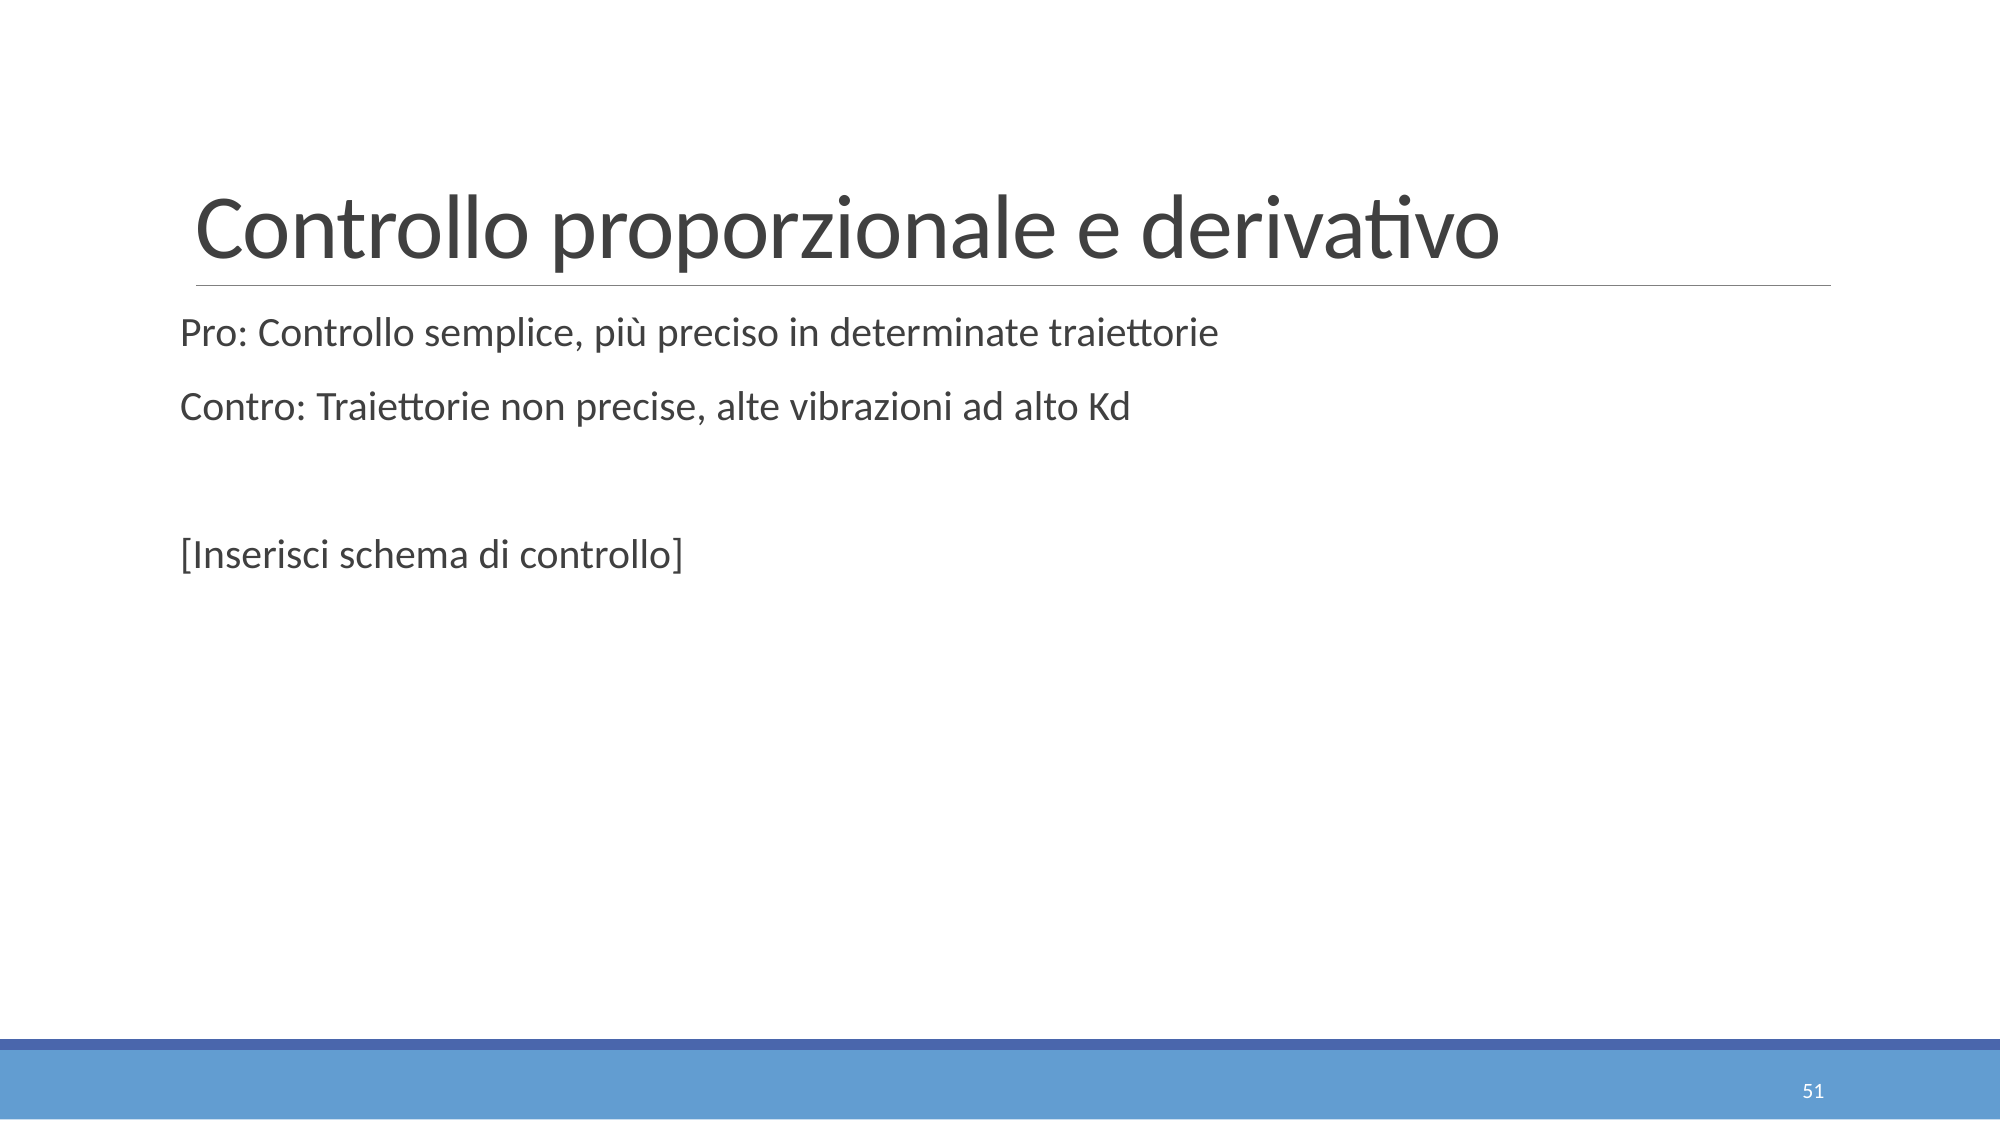

# Controllo proporzionale e derivativo
Pro: Controllo semplice, più preciso in determinate traiettorie
Contro: Traiettorie non precise, alte vibrazioni ad alto Kd

[Inserisci schema di controllo]
51